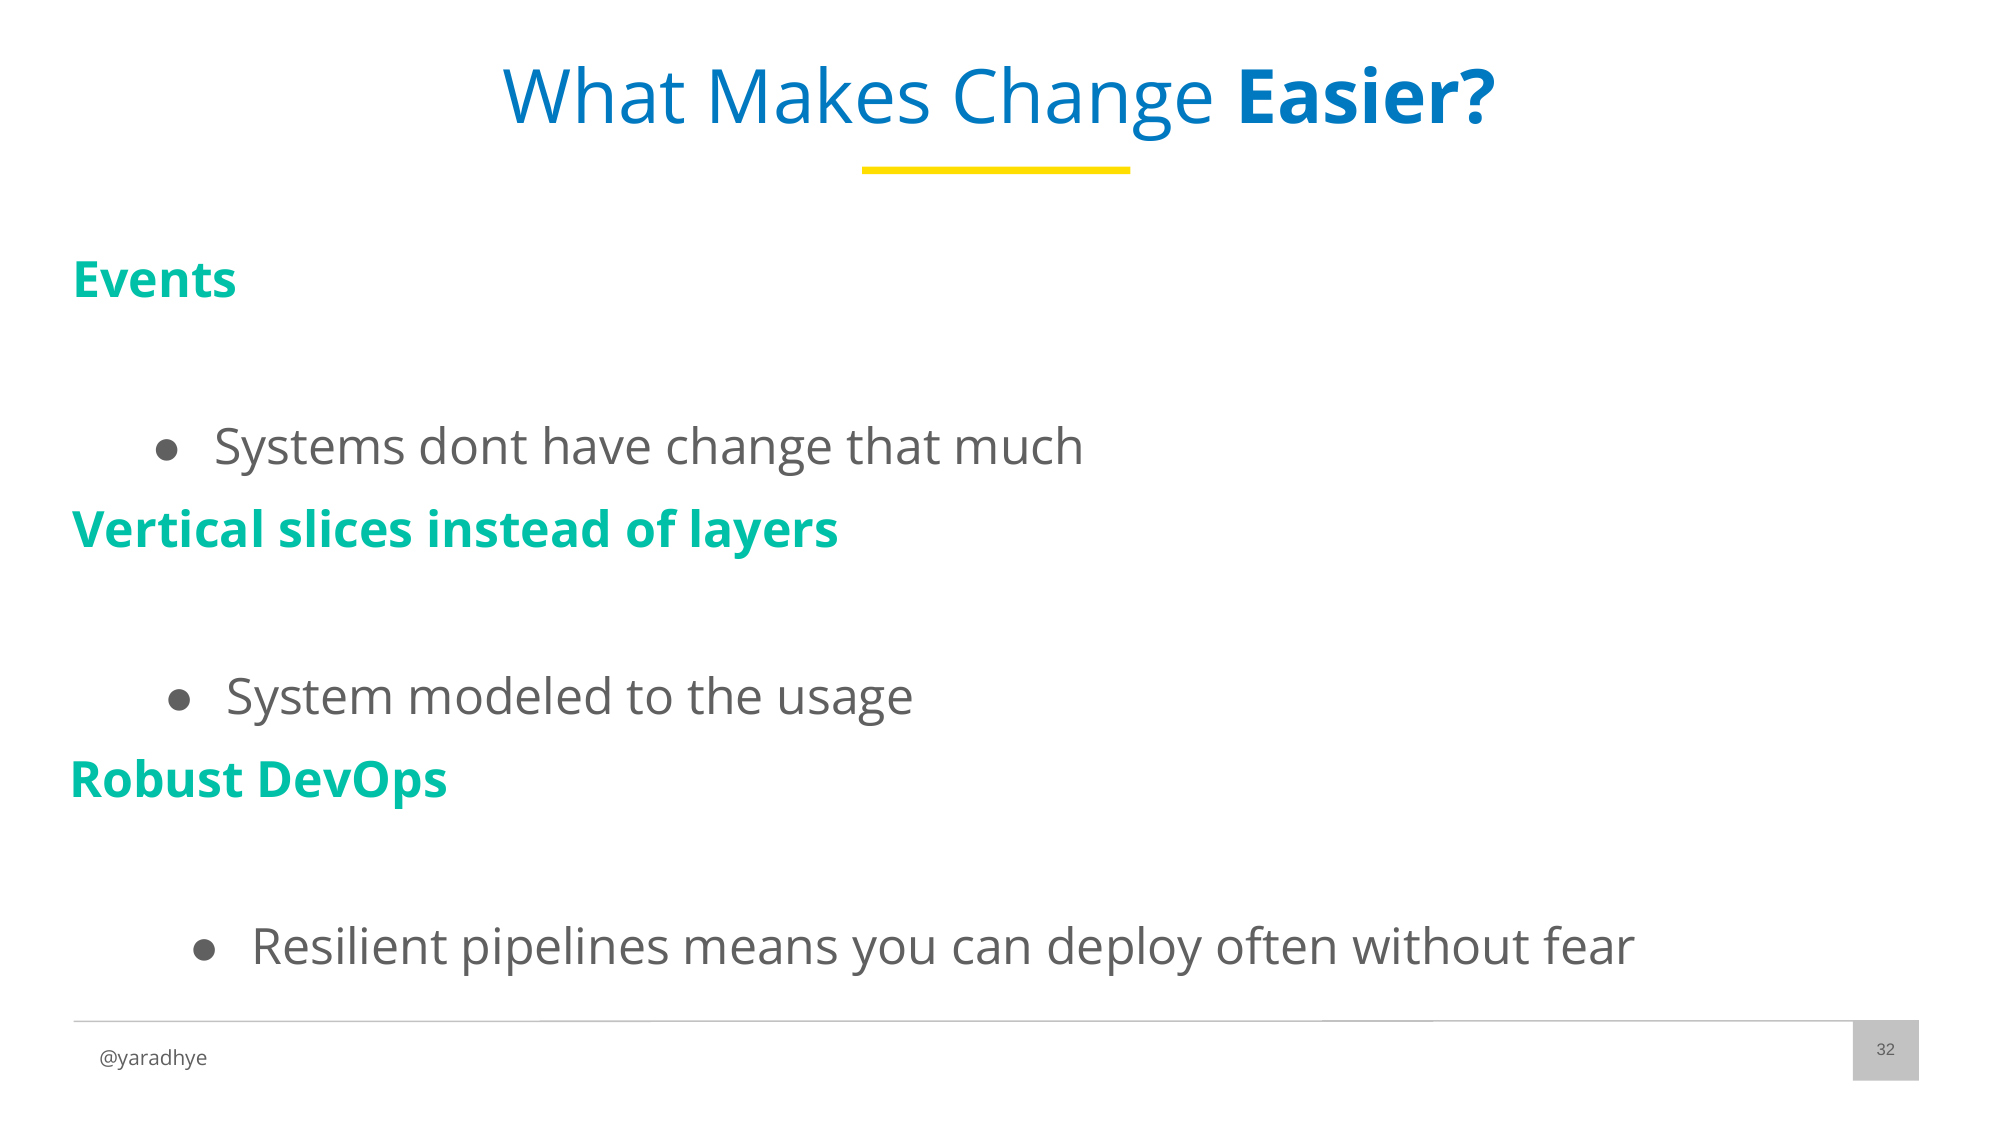

# What Makes Change Easier?
Events
Systems dont have change that much
Vertical slices instead of layers
System modeled to the usage
Robust DevOps
Resilient pipelines means you can deploy often without fear